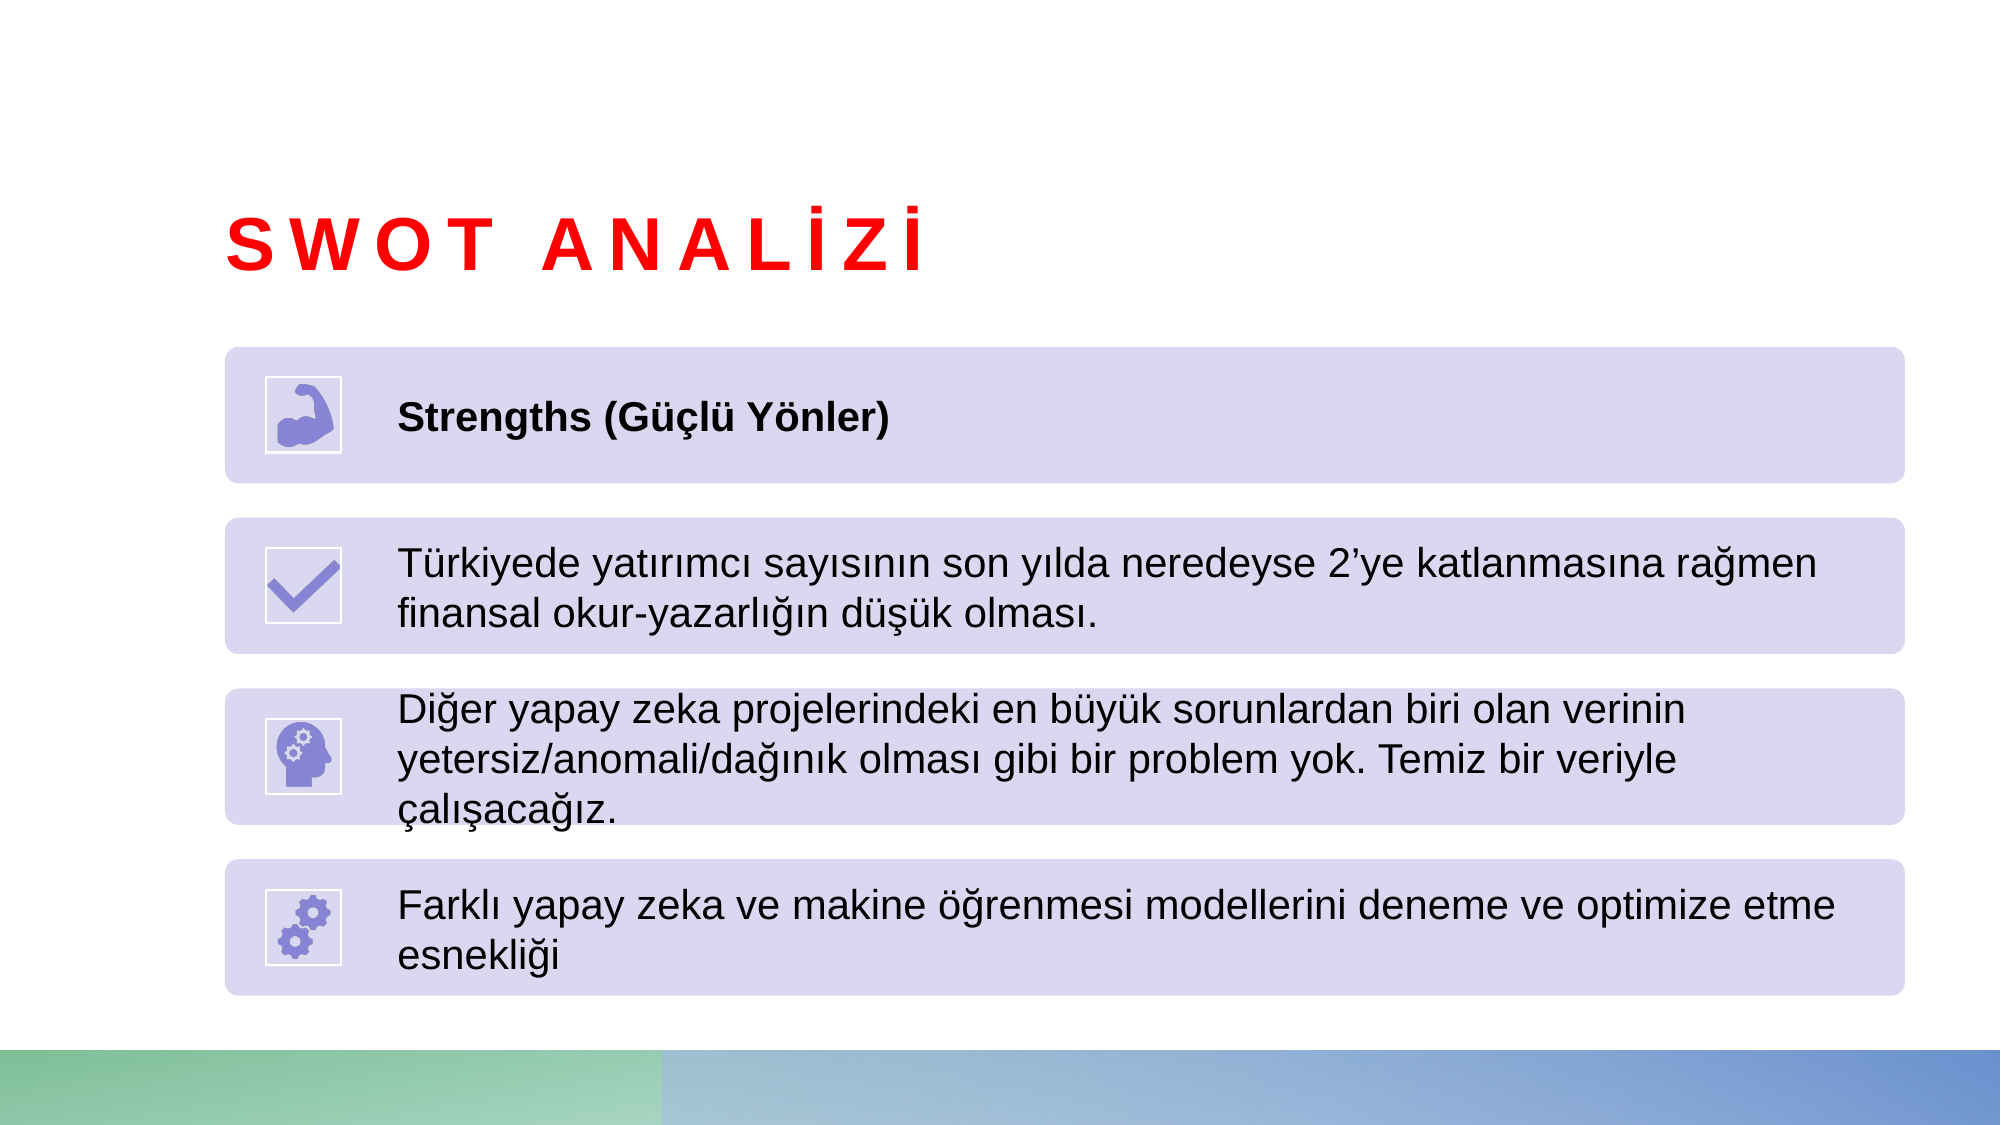

# Swot analizi
Strengths (Güçlü Yönler)
Türkiyede yatırımcı sayısının son yılda neredeyse 2’ye katlanmasına rağmen finansal okur-yazarlığın düşük olması.
Diğer yapay zeka projelerindeki en büyük sorunlardan biri olan verinin yetersiz/anomali/dağınık olması gibi bir problem yok. Temiz bir veriyle çalışacağız.
Farklı yapay zeka ve makine öğrenmesi modellerini deneme ve optimize etme esnekliği